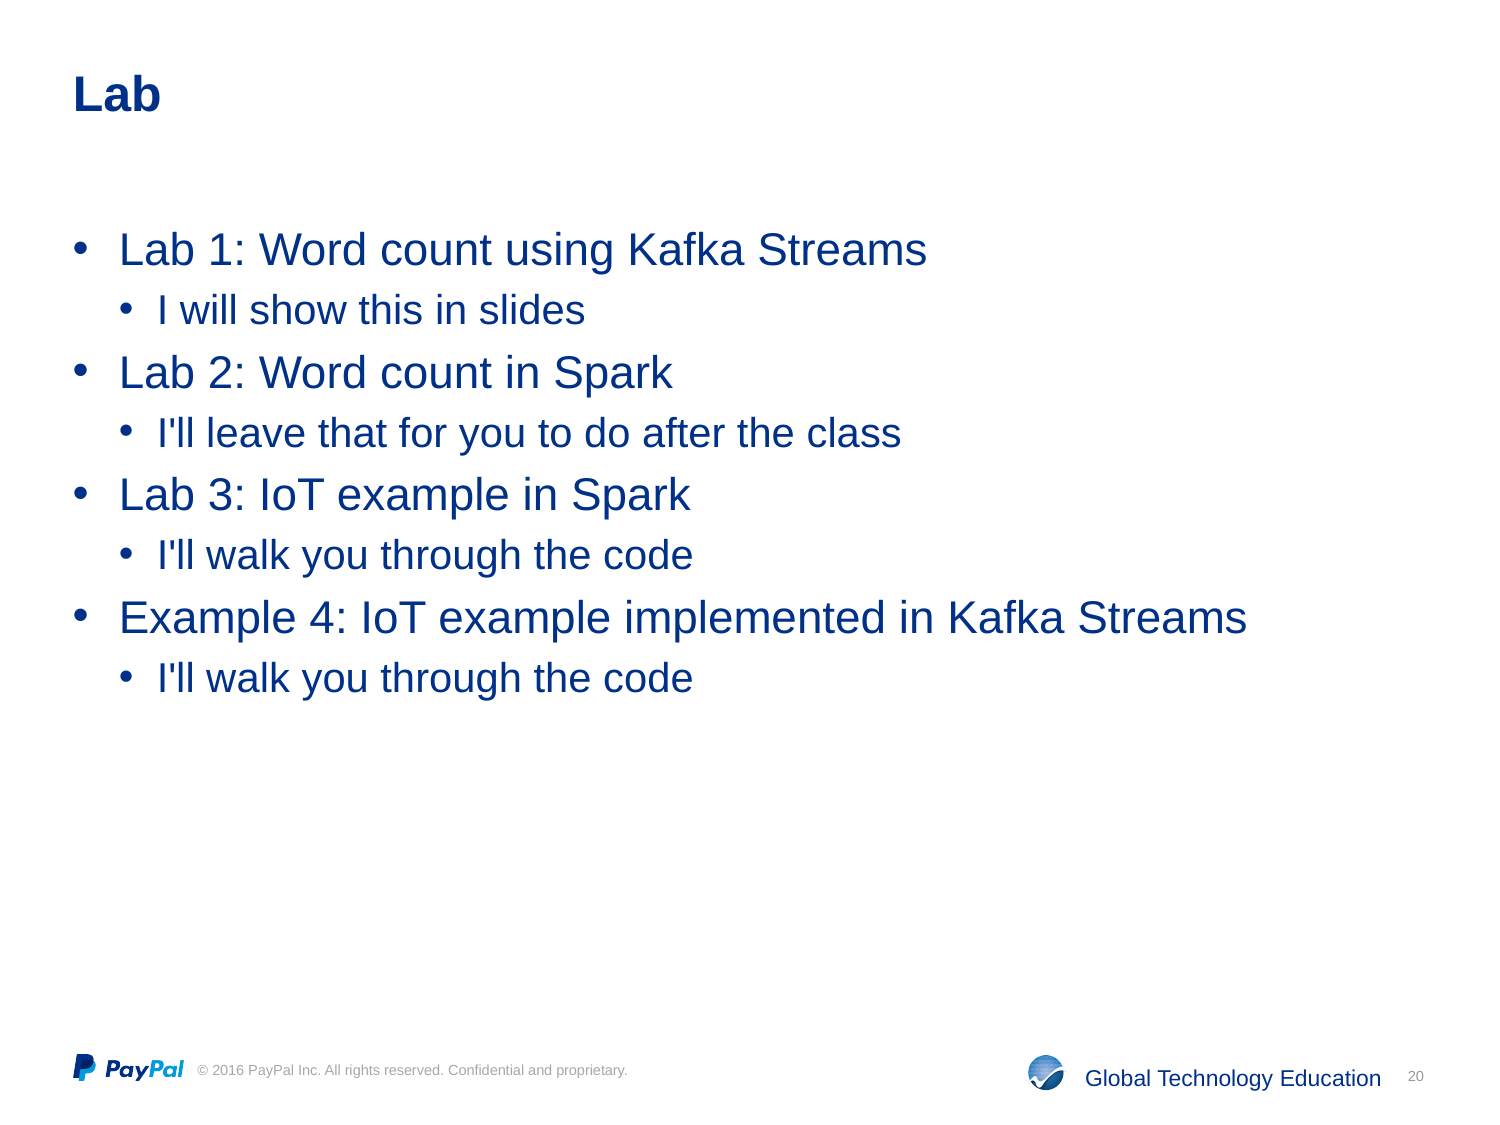

# Lab
Lab 1: Word count using Kafka Streams
I will show this in slides
Lab 2: Word count in Spark
I'll leave that for you to do after the class
Lab 3: IoT example in Spark
I'll walk you through the code
Example 4: IoT example implemented in Kafka Streams
I'll walk you through the code

20